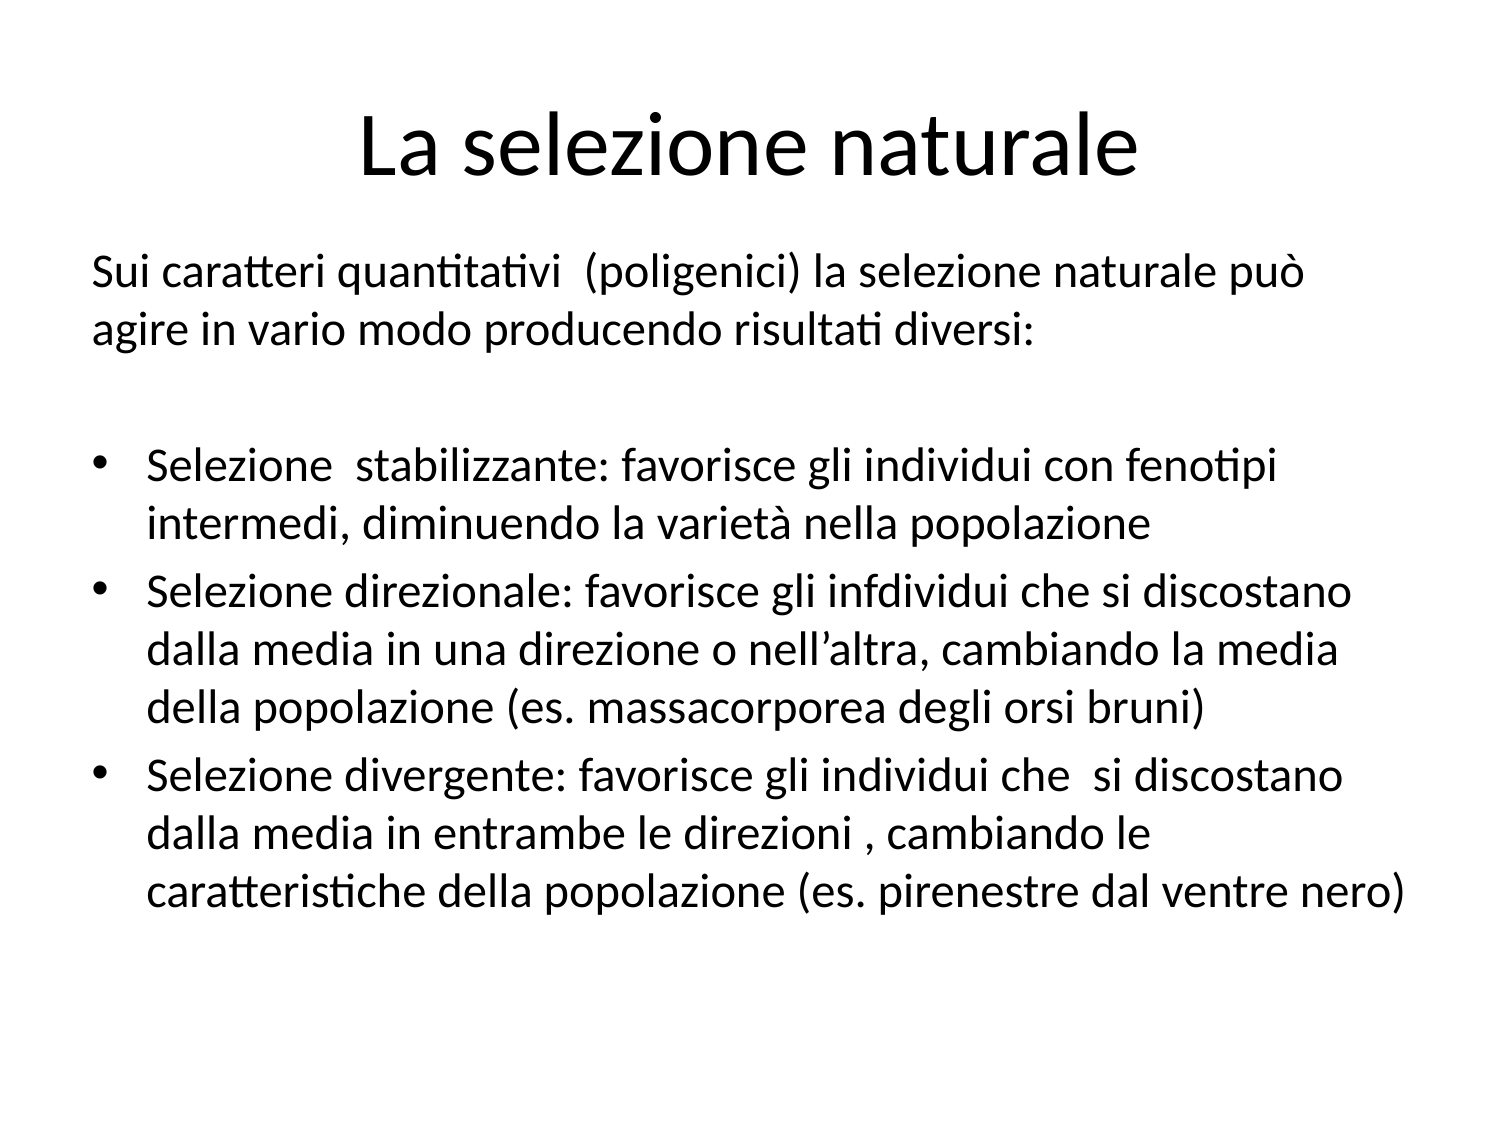

# La selezione naturale
Sui caratteri quantitativi  (poligenici) la selezione naturale può agire in vario modo producendo risultati diversi:

Selezione  stabilizzante: favorisce gli individui con fenotipi intermedi, diminuendo la varietà nella popolazione
Selezione direzionale: favorisce gli infdividui che si discostano dalla media in una direzione o nell’altra, cambiando la media della popolazione (es. massacorporea degli orsi bruni)
Selezione divergente: favorisce gli individui che  si discostano dalla media in entrambe le direzioni , cambiando le caratteristiche della popolazione (es. pirenestre dal ventre nero)